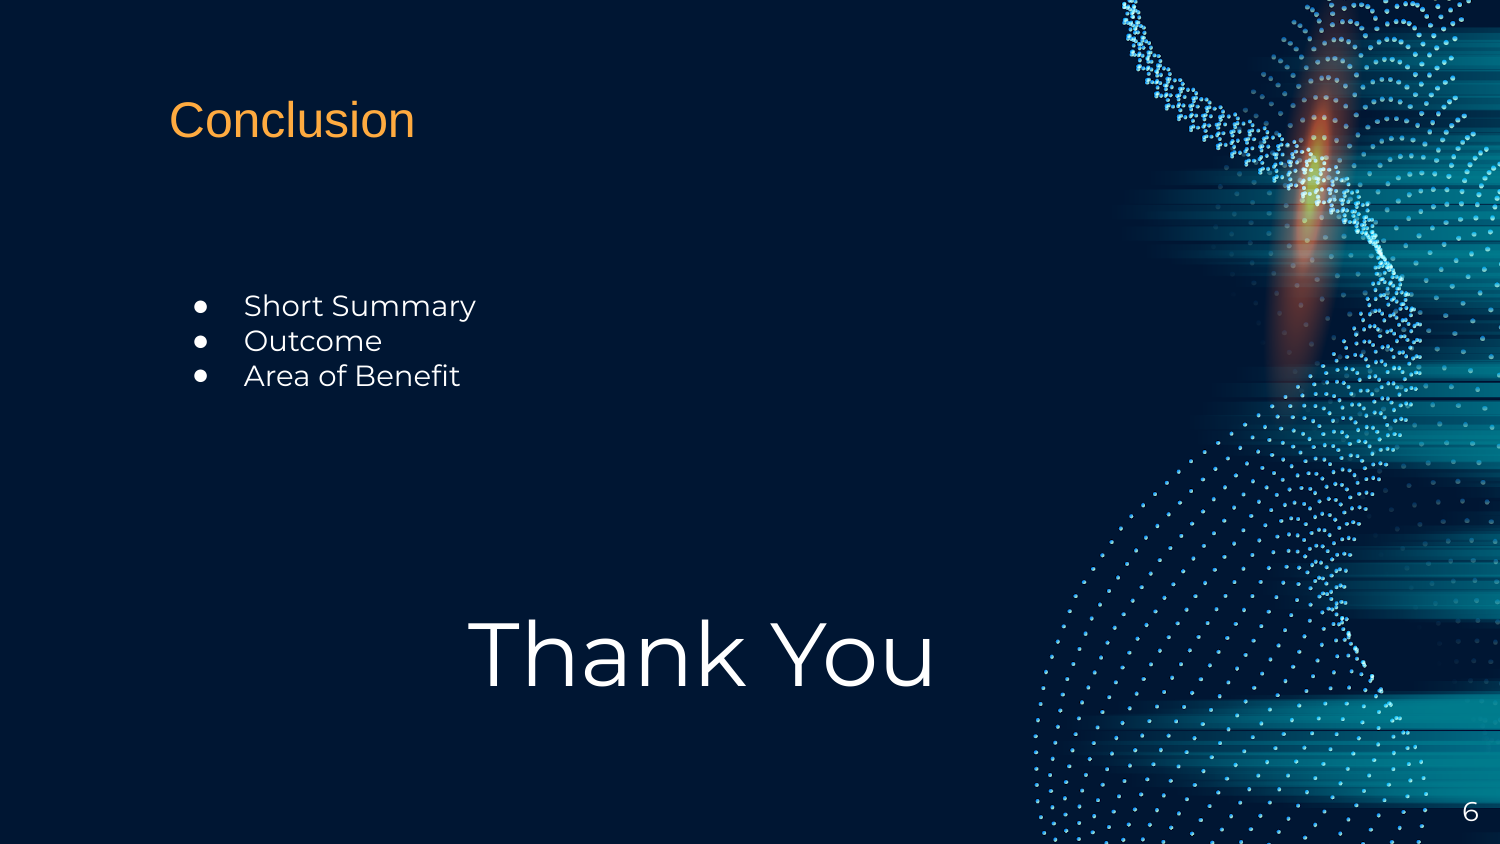

# Conclusion
Short Summary
Outcome
Area of Benefit

Thank You
6